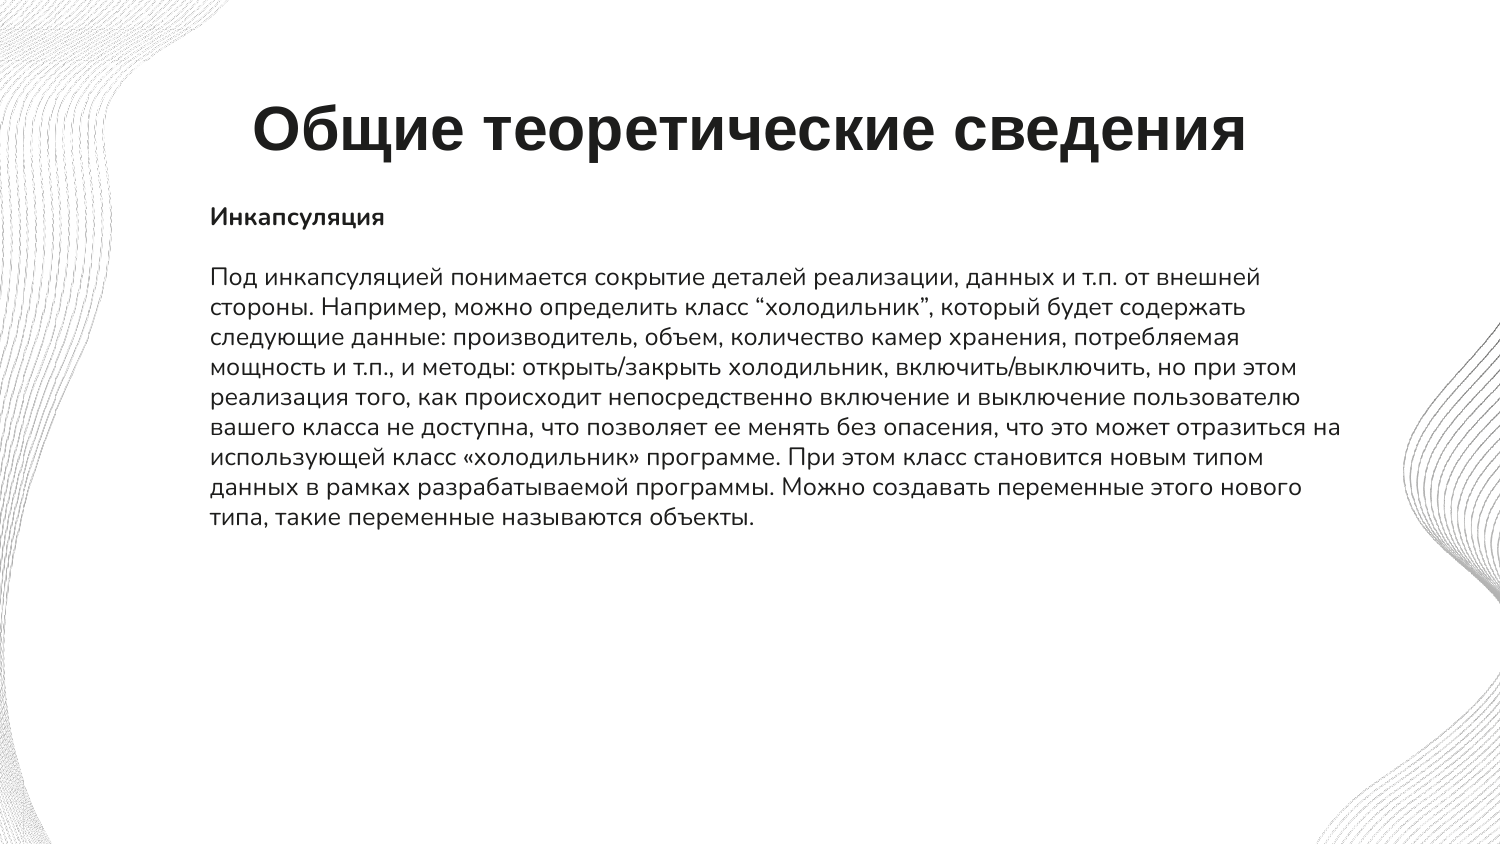

# Общие теоретические сведения
Инкапсуляция

Под инкапсуляцией понимается сокрытие деталей реализации, данных и т.п. от внешней стороны. Например, можно определить класс “холодильник”, который будет содержать следующие данные: производитель, объем, количество камер хранения, потребляемая мощность и т.п., и методы: открыть/закрыть холодильник, включить/выключить, но при этом реализация того, как происходит непосредственно включение и выключение пользователю вашего класса не доступна, что позволяет ее менять без опасения, что это может отразиться на использующей класс «холодильник» программе. При этом класс становится новым типом данных в рамках разрабатываемой программы. Можно создавать переменные этого нового типа, такие переменные называются объекты.